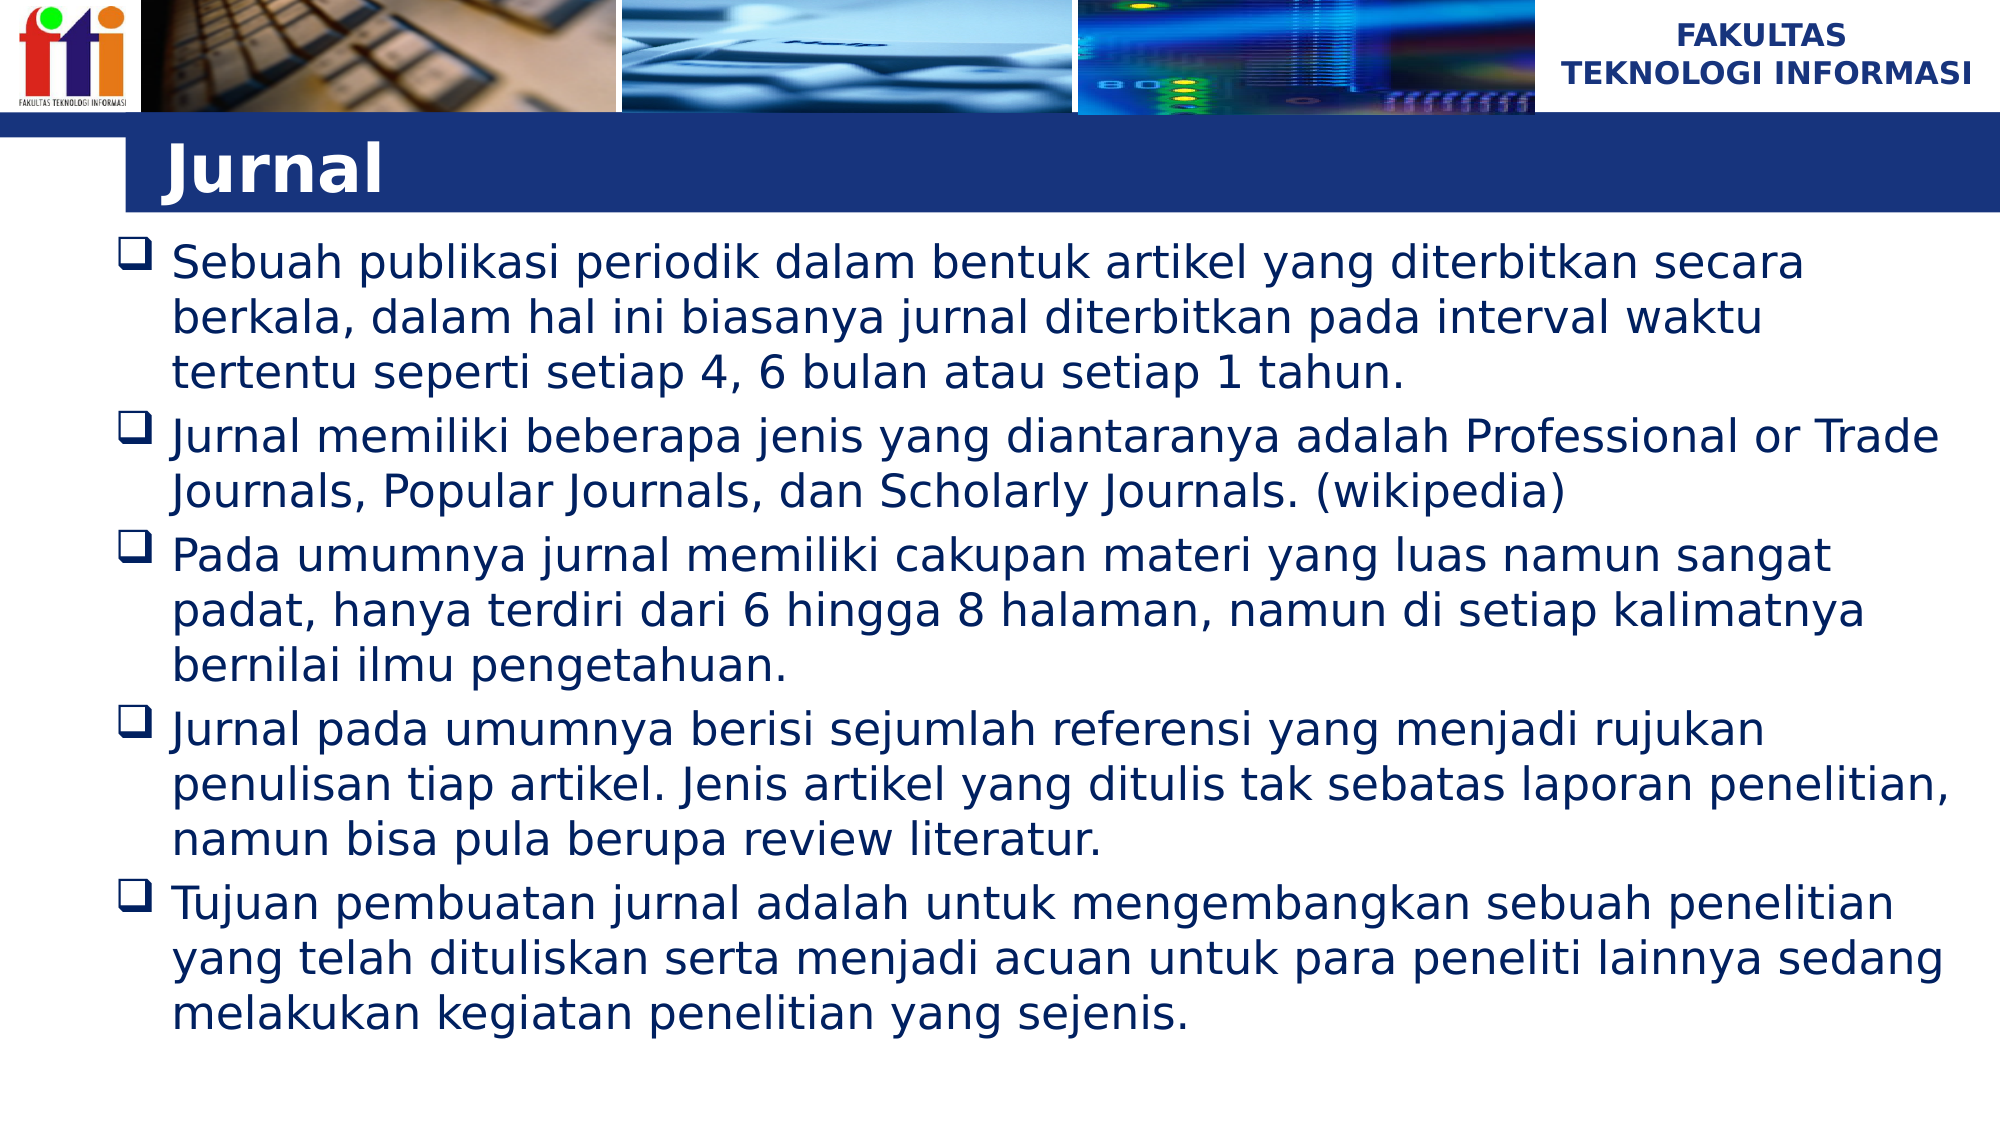

# Jurnal
Sebuah publikasi periodik dalam bentuk artikel yang diterbitkan secara berkala, dalam hal ini biasanya jurnal diterbitkan pada interval waktu tertentu seperti setiap 4, 6 bulan atau setiap 1 tahun.
Jurnal memiliki beberapa jenis yang diantaranya adalah Professional or Trade Journals, Popular Journals, dan Scholarly Journals. (wikipedia)
Pada umumnya jurnal memiliki cakupan materi yang luas namun sangat padat, hanya terdiri dari 6 hingga 8 halaman, namun di setiap kalimatnya bernilai ilmu pengetahuan.
Jurnal pada umumnya berisi sejumlah referensi yang menjadi rujukan penulisan tiap artikel. Jenis artikel yang ditulis tak sebatas laporan penelitian, namun bisa pula berupa review literatur.
Tujuan pembuatan jurnal adalah untuk mengembangkan sebuah penelitian yang telah dituliskan serta menjadi acuan untuk para peneliti lainnya sedang melakukan kegiatan penelitian yang sejenis.